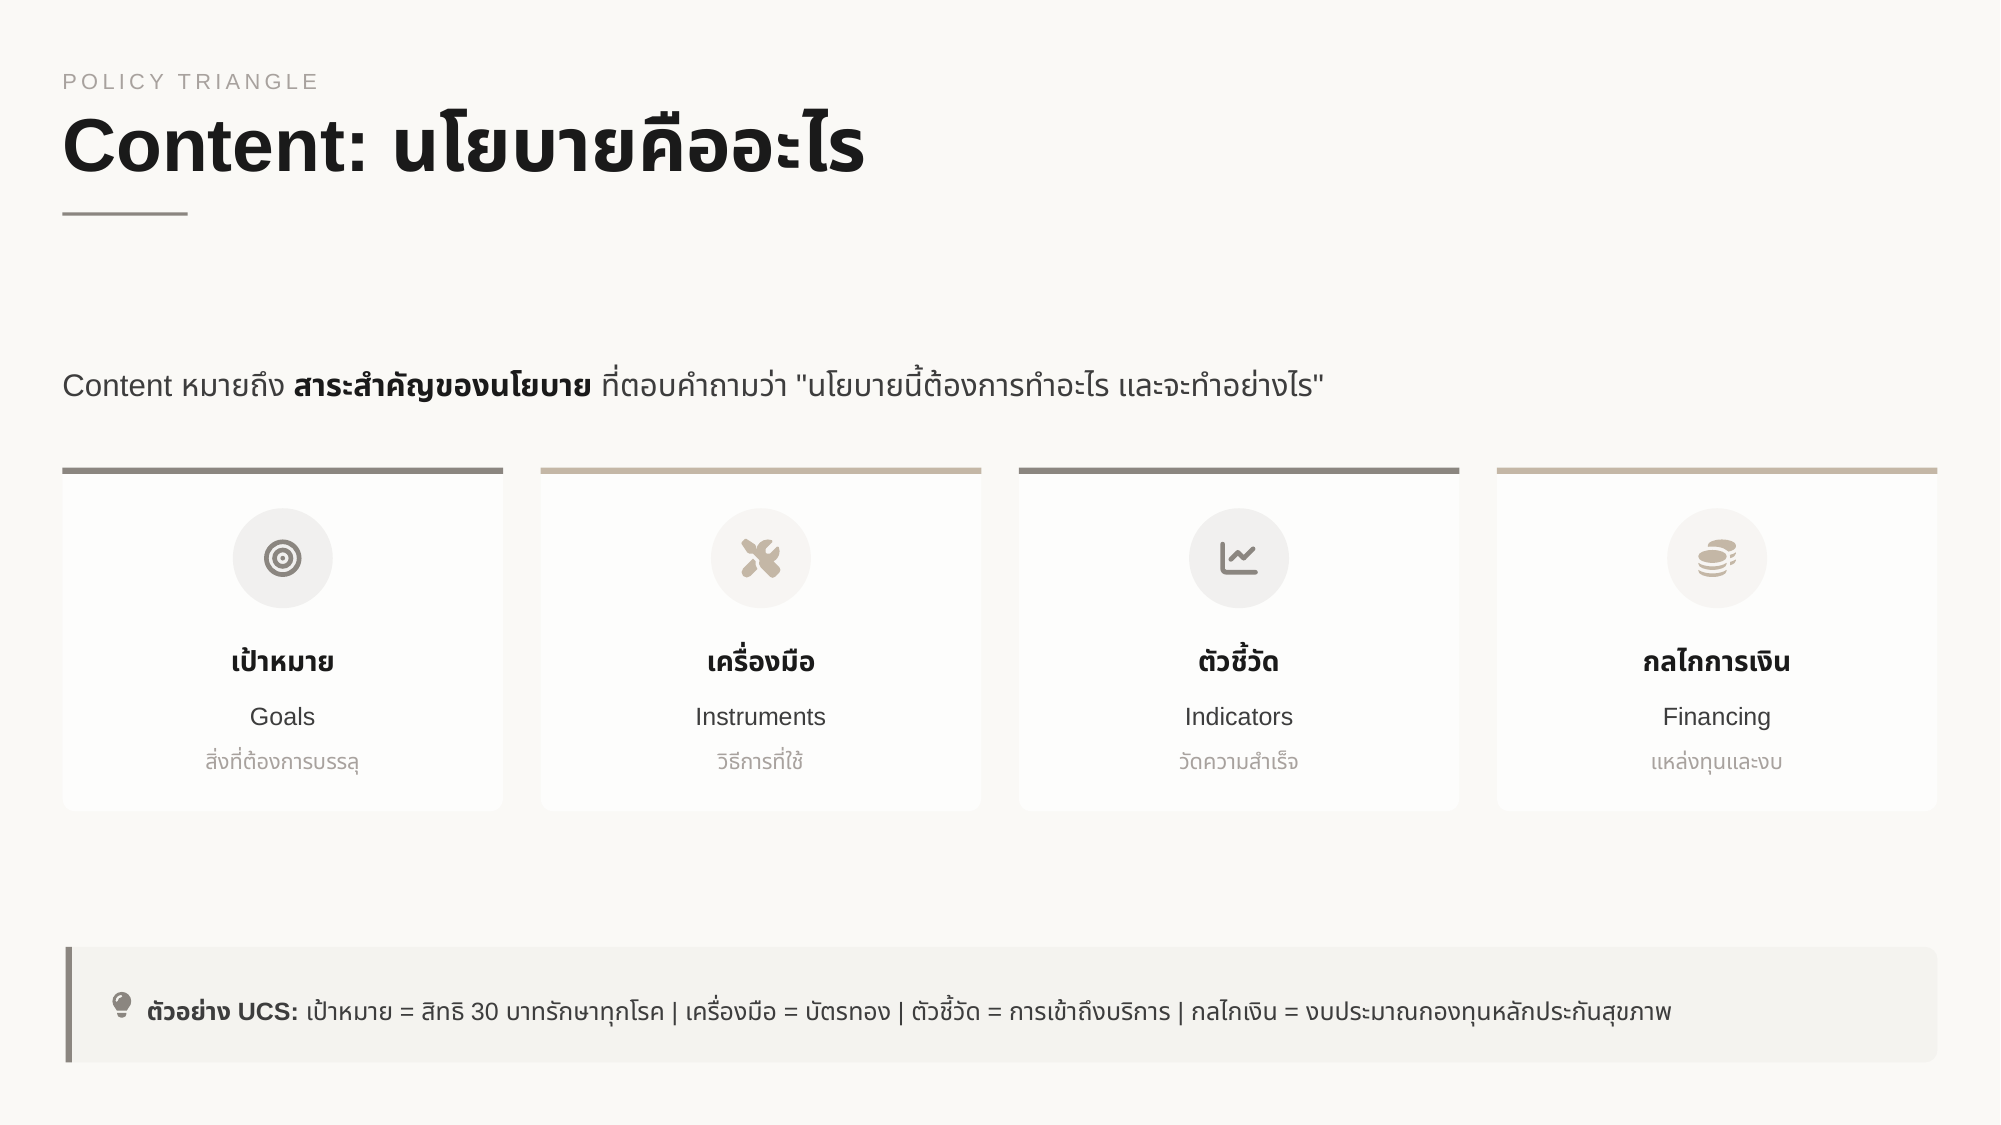

POLICY TRIANGLE
Content: นโยบายคืออะไร

Content หมายถึง สาระสำคัญของนโยบาย ที่ตอบคำถามว่า "นโยบายนี้ต้องการทำอะไร และจะทำอย่างไร"

เป้าหมาย
เครื่องมือ
ตัวชี้วัด
กลไกการเงิน
Goals
Instruments
Indicators
Financing
สิ่งที่ต้องการบรรลุ
วิธีการที่ใช้
วัดความสำเร็จ
แหล่งทุนและงบ

ตัวอย่าง UCS: เป้าหมาย = สิทธิ 30 บาทรักษาทุกโรค | เครื่องมือ = บัตรทอง | ตัวชี้วัด = การเข้าถึงบริการ | กลไกเงิน = งบประมาณกองทุนหลักประกันสุขภาพ